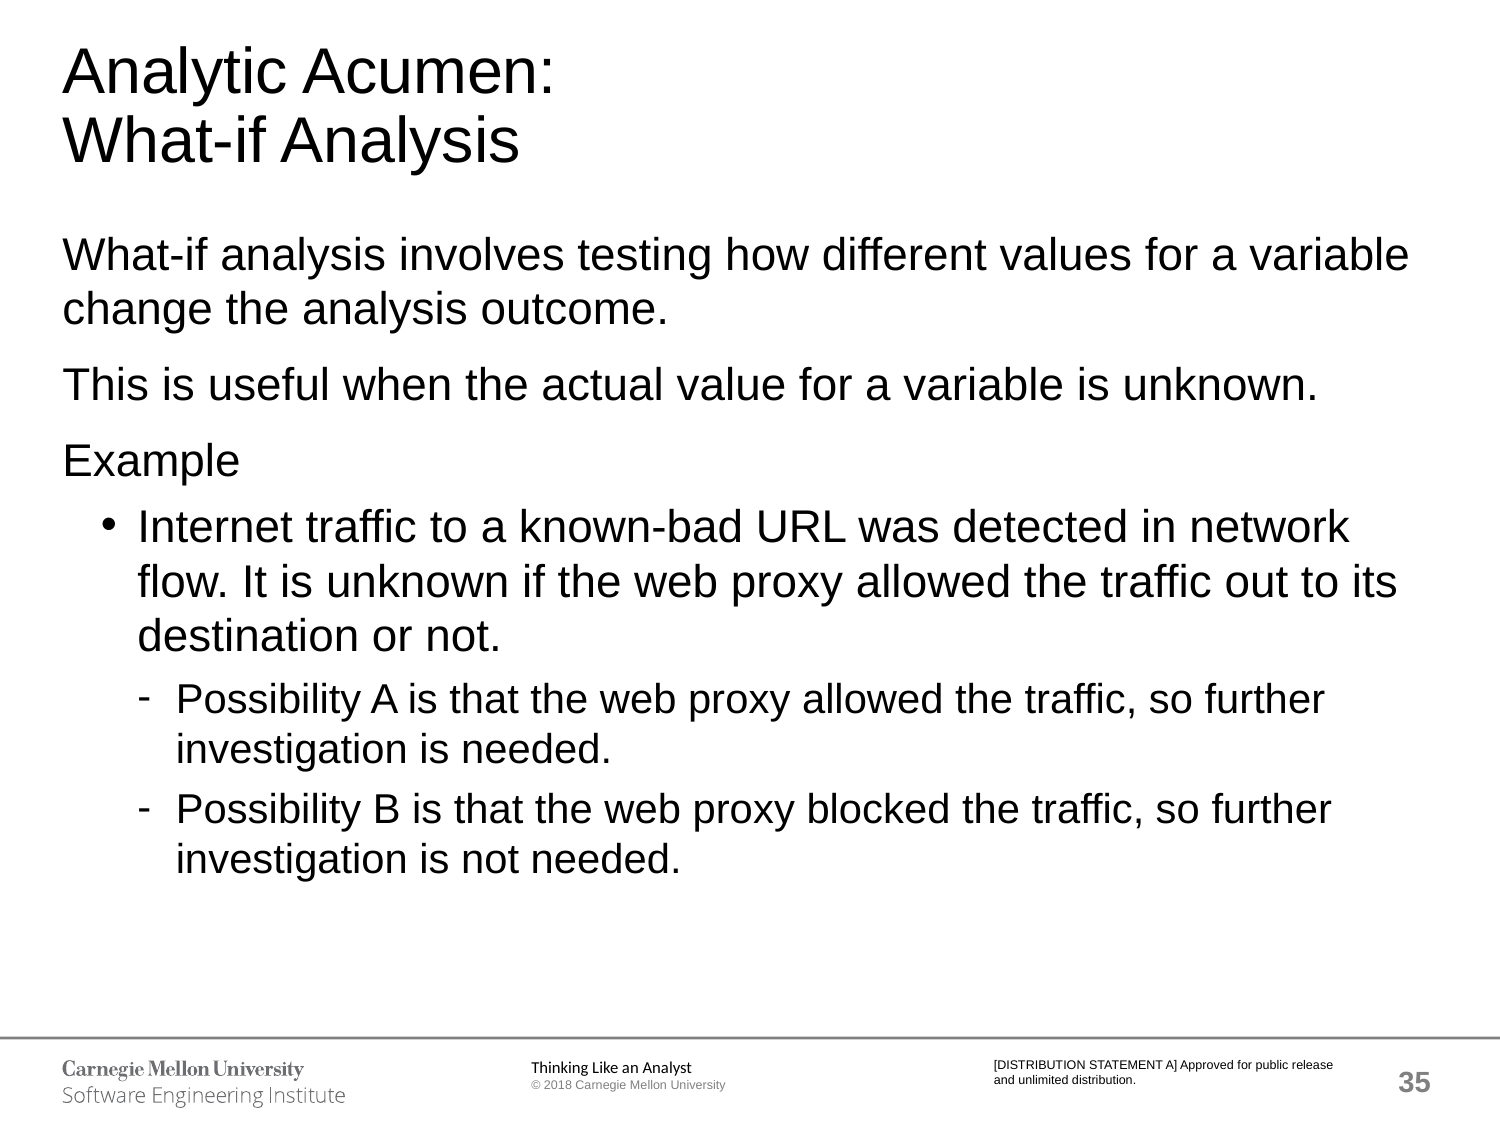

# Analytic Acumen: What-if Analysis
What-if analysis involves testing how different values for a variable change the analysis outcome.
This is useful when the actual value for a variable is unknown.
Example
Internet traffic to a known-bad URL was detected in network flow. It is unknown if the web proxy allowed the traffic out to its destination or not.
Possibility A is that the web proxy allowed the traffic, so further investigation is needed.
Possibility B is that the web proxy blocked the traffic, so further investigation is not needed.